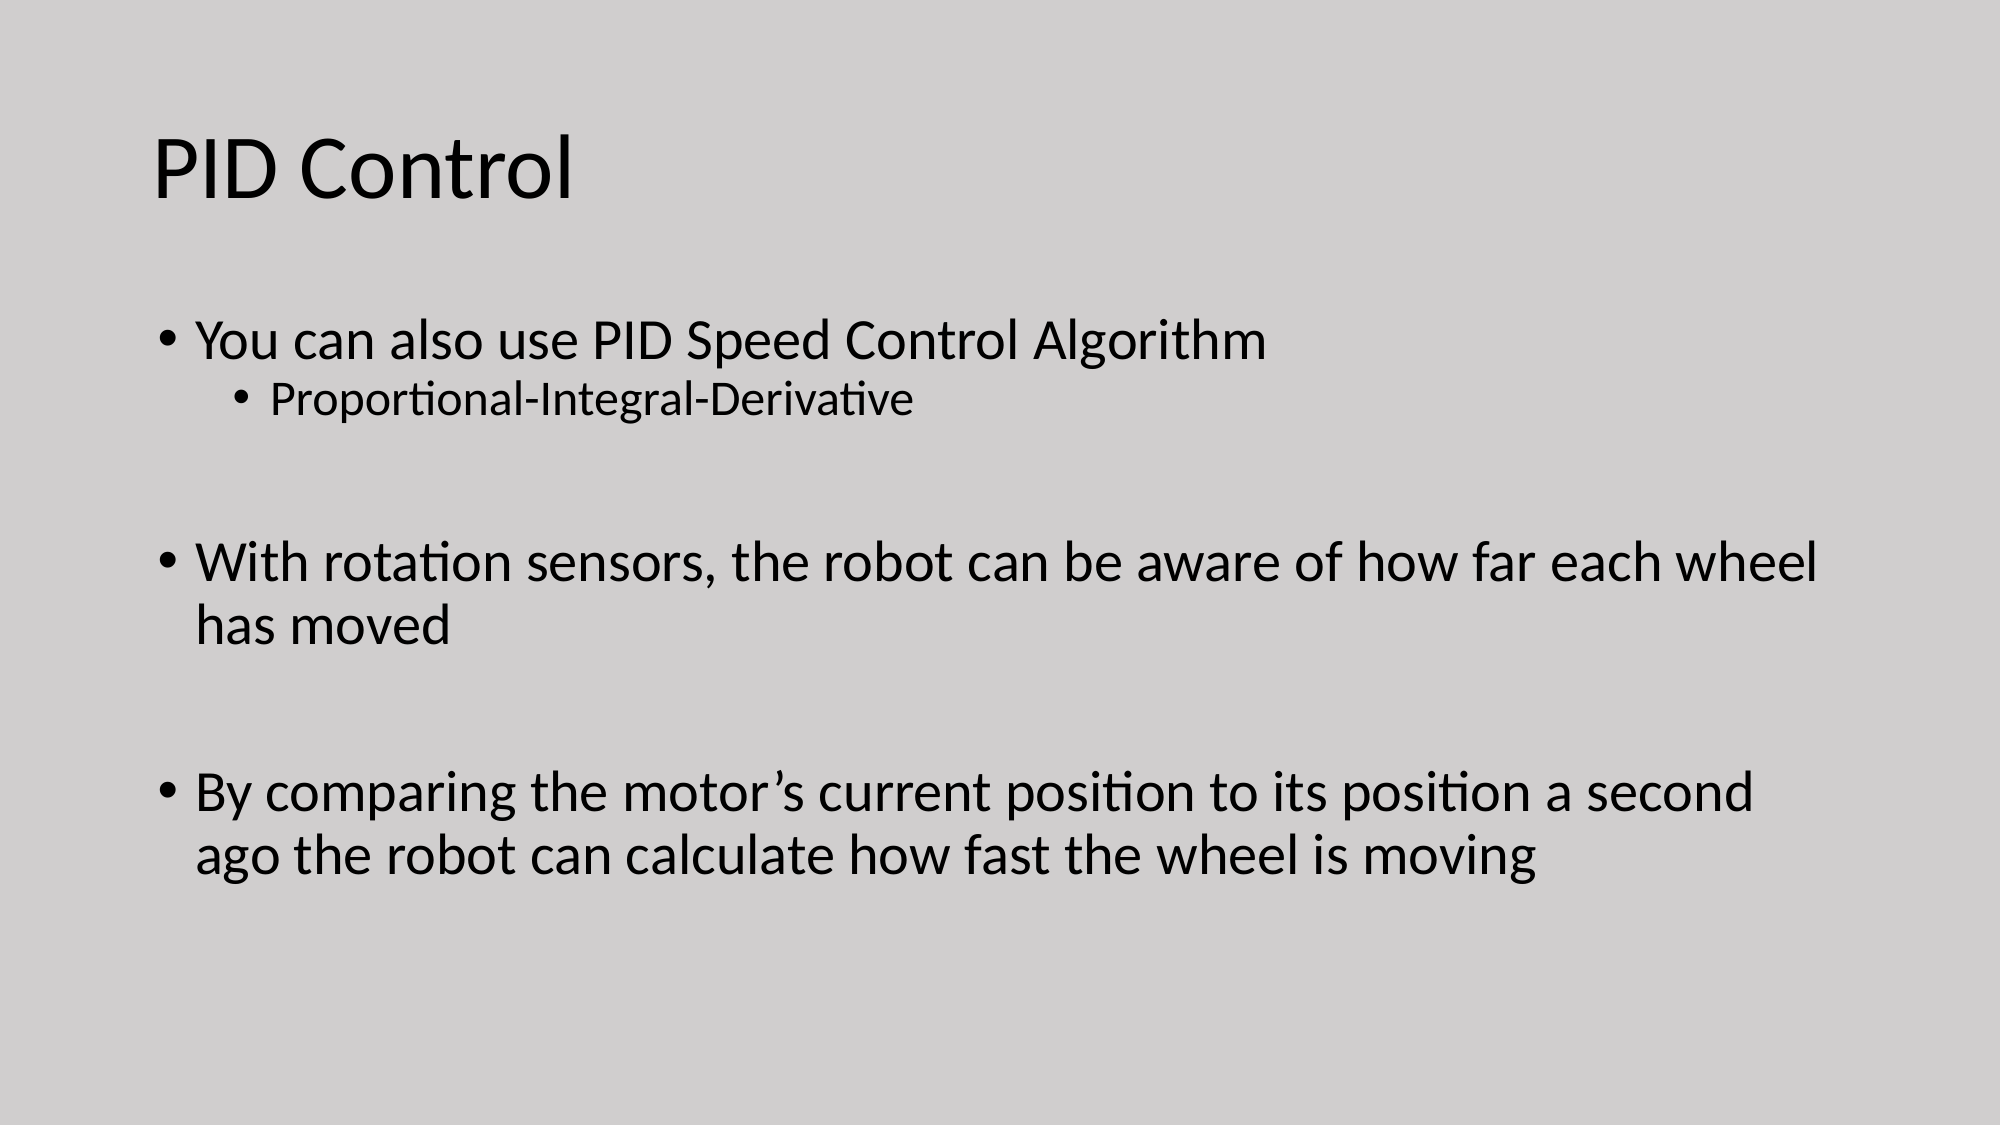

# PID Control
You can also use PID Speed Control Algorithm
Proportional-Integral-Derivative

With rotation sensors, the robot can be aware of how far each wheel has moved

By comparing the motor’s current position to its position a second ago the robot can calculate how fast the wheel is moving